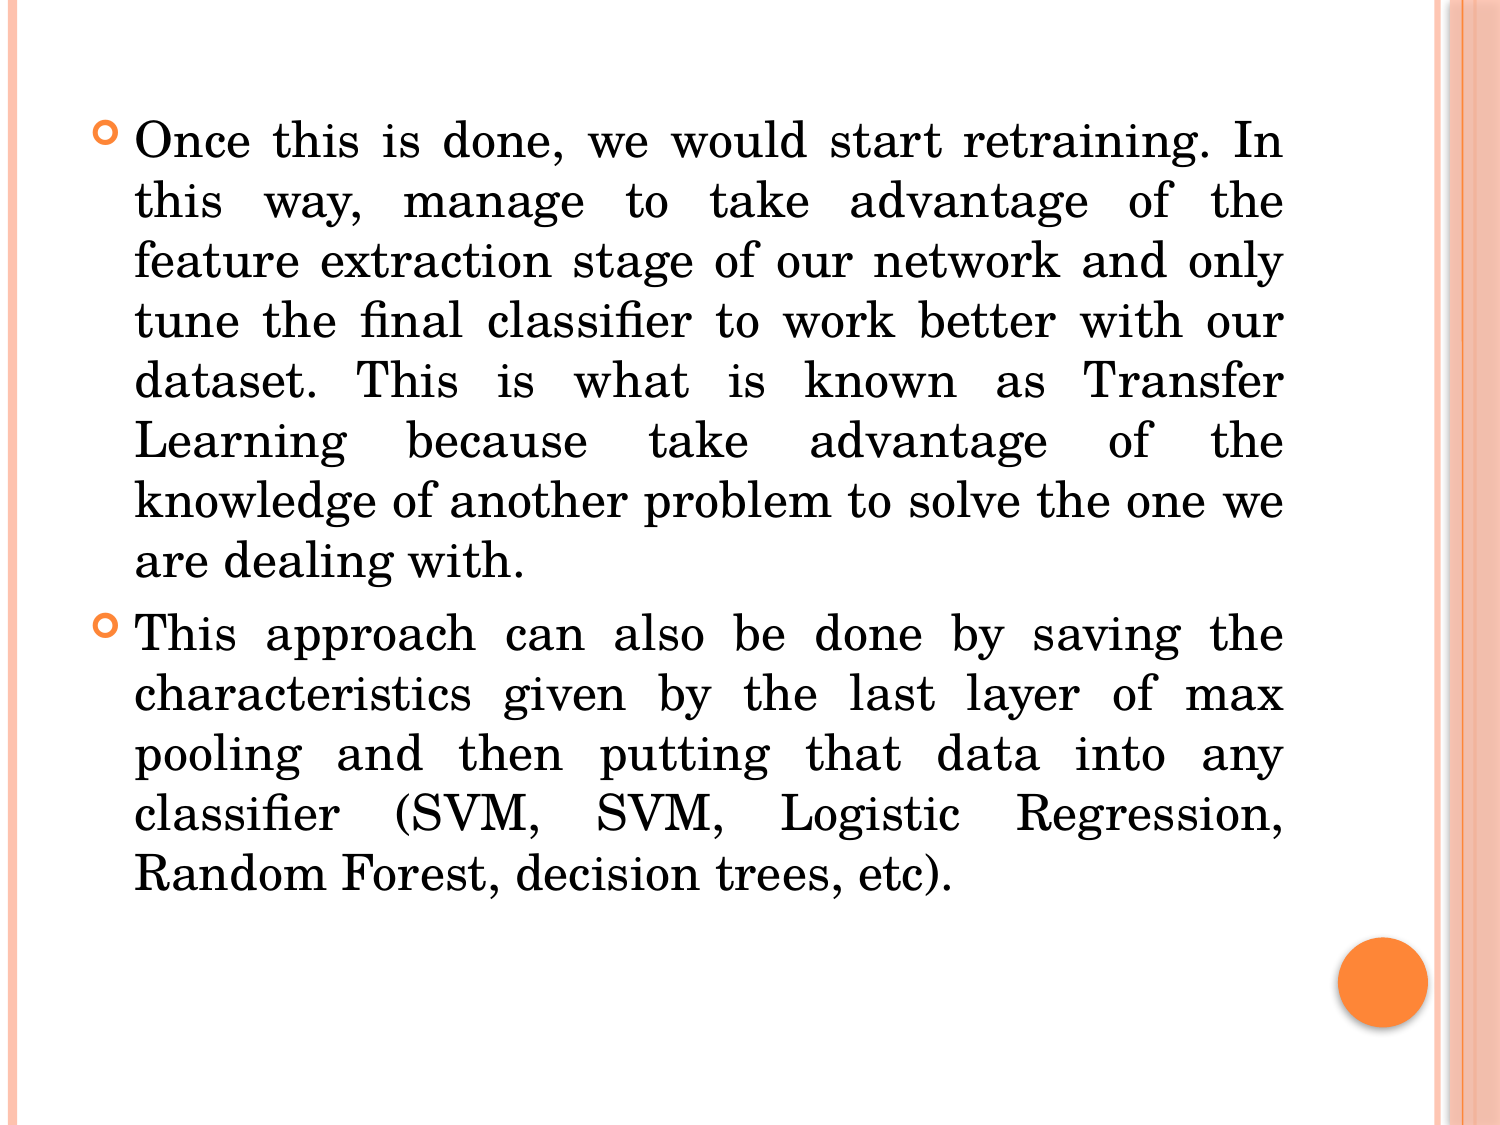

Once this is done, we would start retraining. In this way, manage to take advantage of the feature extraction stage of our network and only tune the final classifier to work better with our dataset. This is what is known as Transfer Learning because take advantage of the knowledge of another problem to solve the one we are dealing with.
This approach can also be done by saving the characteristics given by the last layer of max pooling and then putting that data into any classifier (SVM, SVM, Logistic Regression, Random Forest, decision trees, etc).